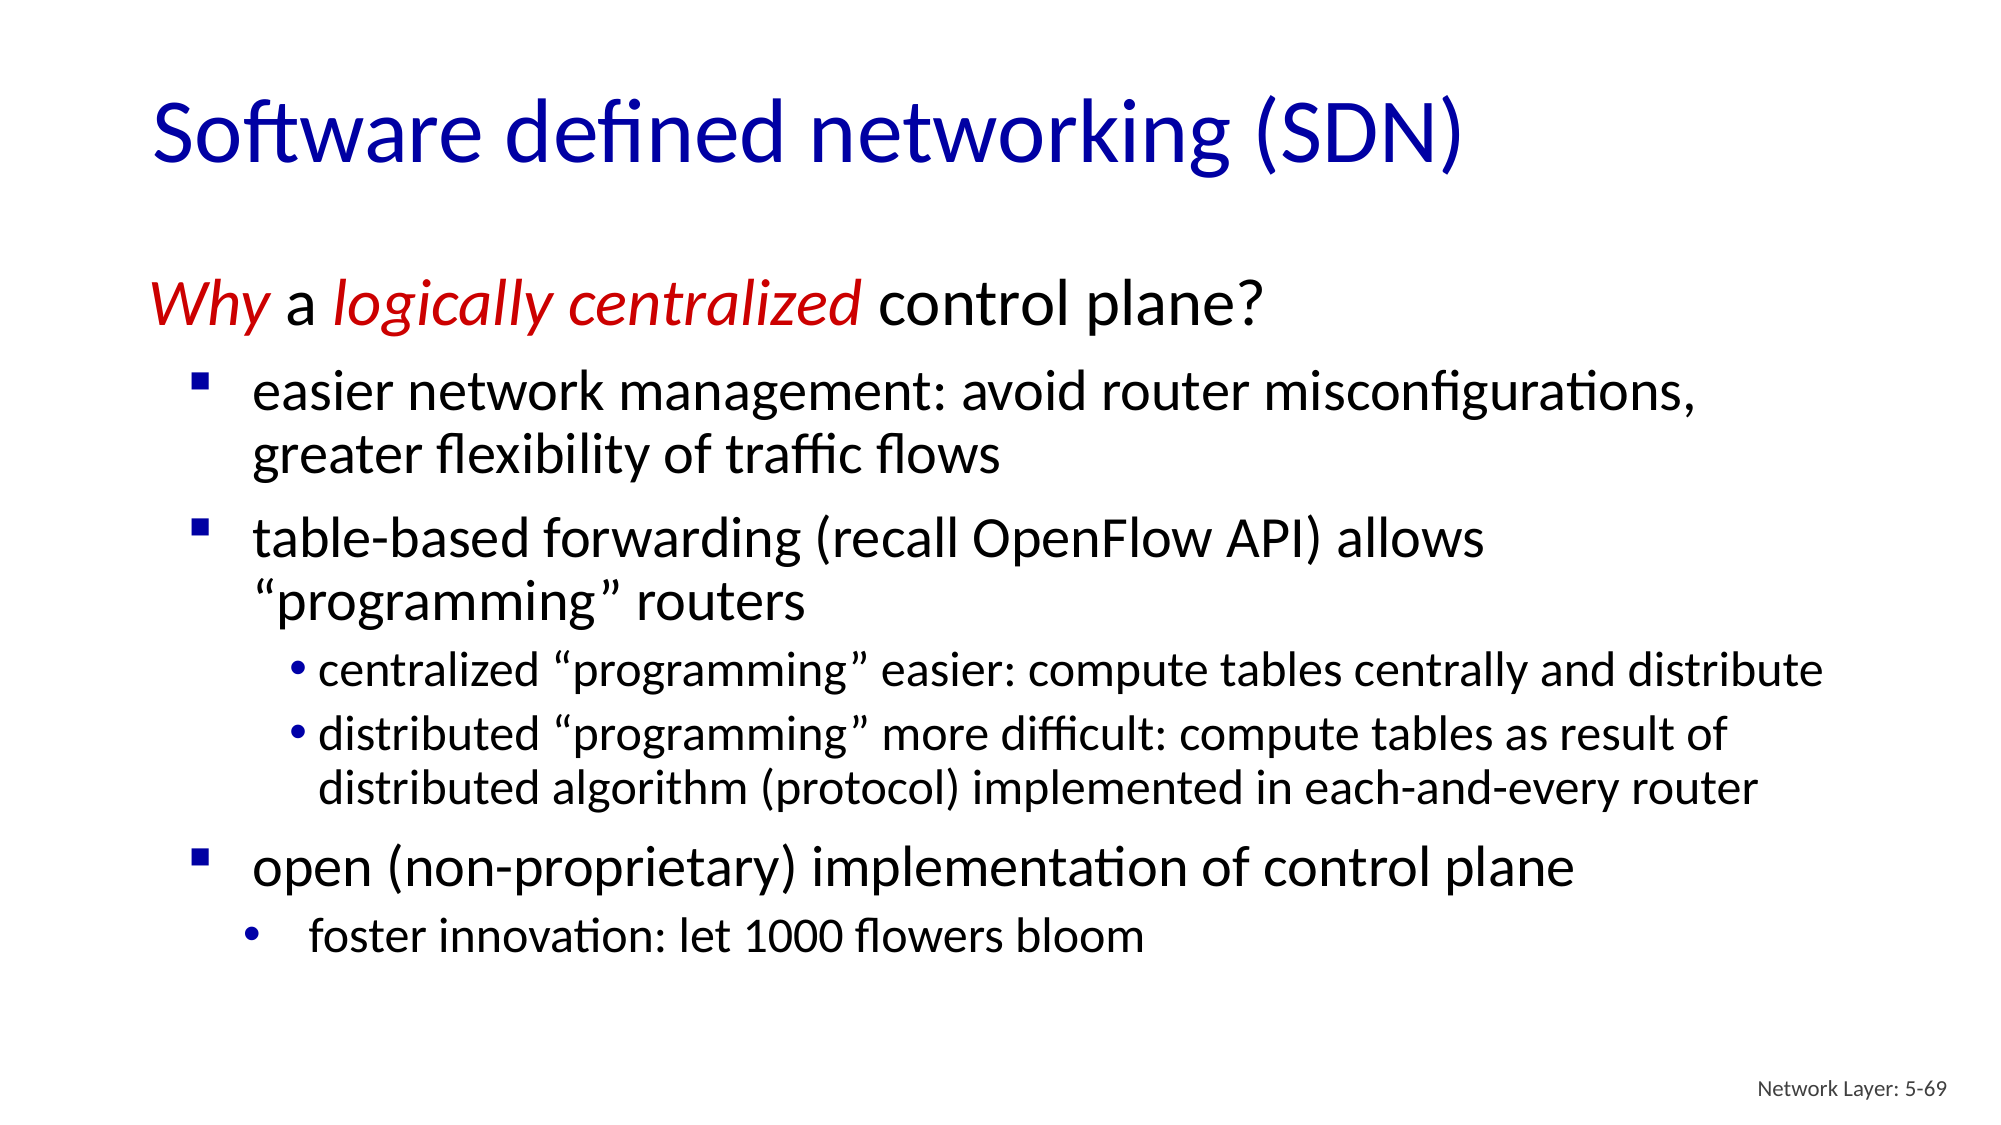

# Software defined networking (SDN)
Why a logically centralized control plane?
easier network management: avoid router misconfigurations, greater flexibility of traffic flows
table-based forwarding (recall OpenFlow API) allows “programming” routers
centralized “programming” easier: compute tables centrally and distribute
distributed “programming” more difficult: compute tables as result of distributed algorithm (protocol) implemented in each-and-every router
open (non-proprietary) implementation of control plane
foster innovation: let 1000 flowers bloom

Network Layer: 5-69